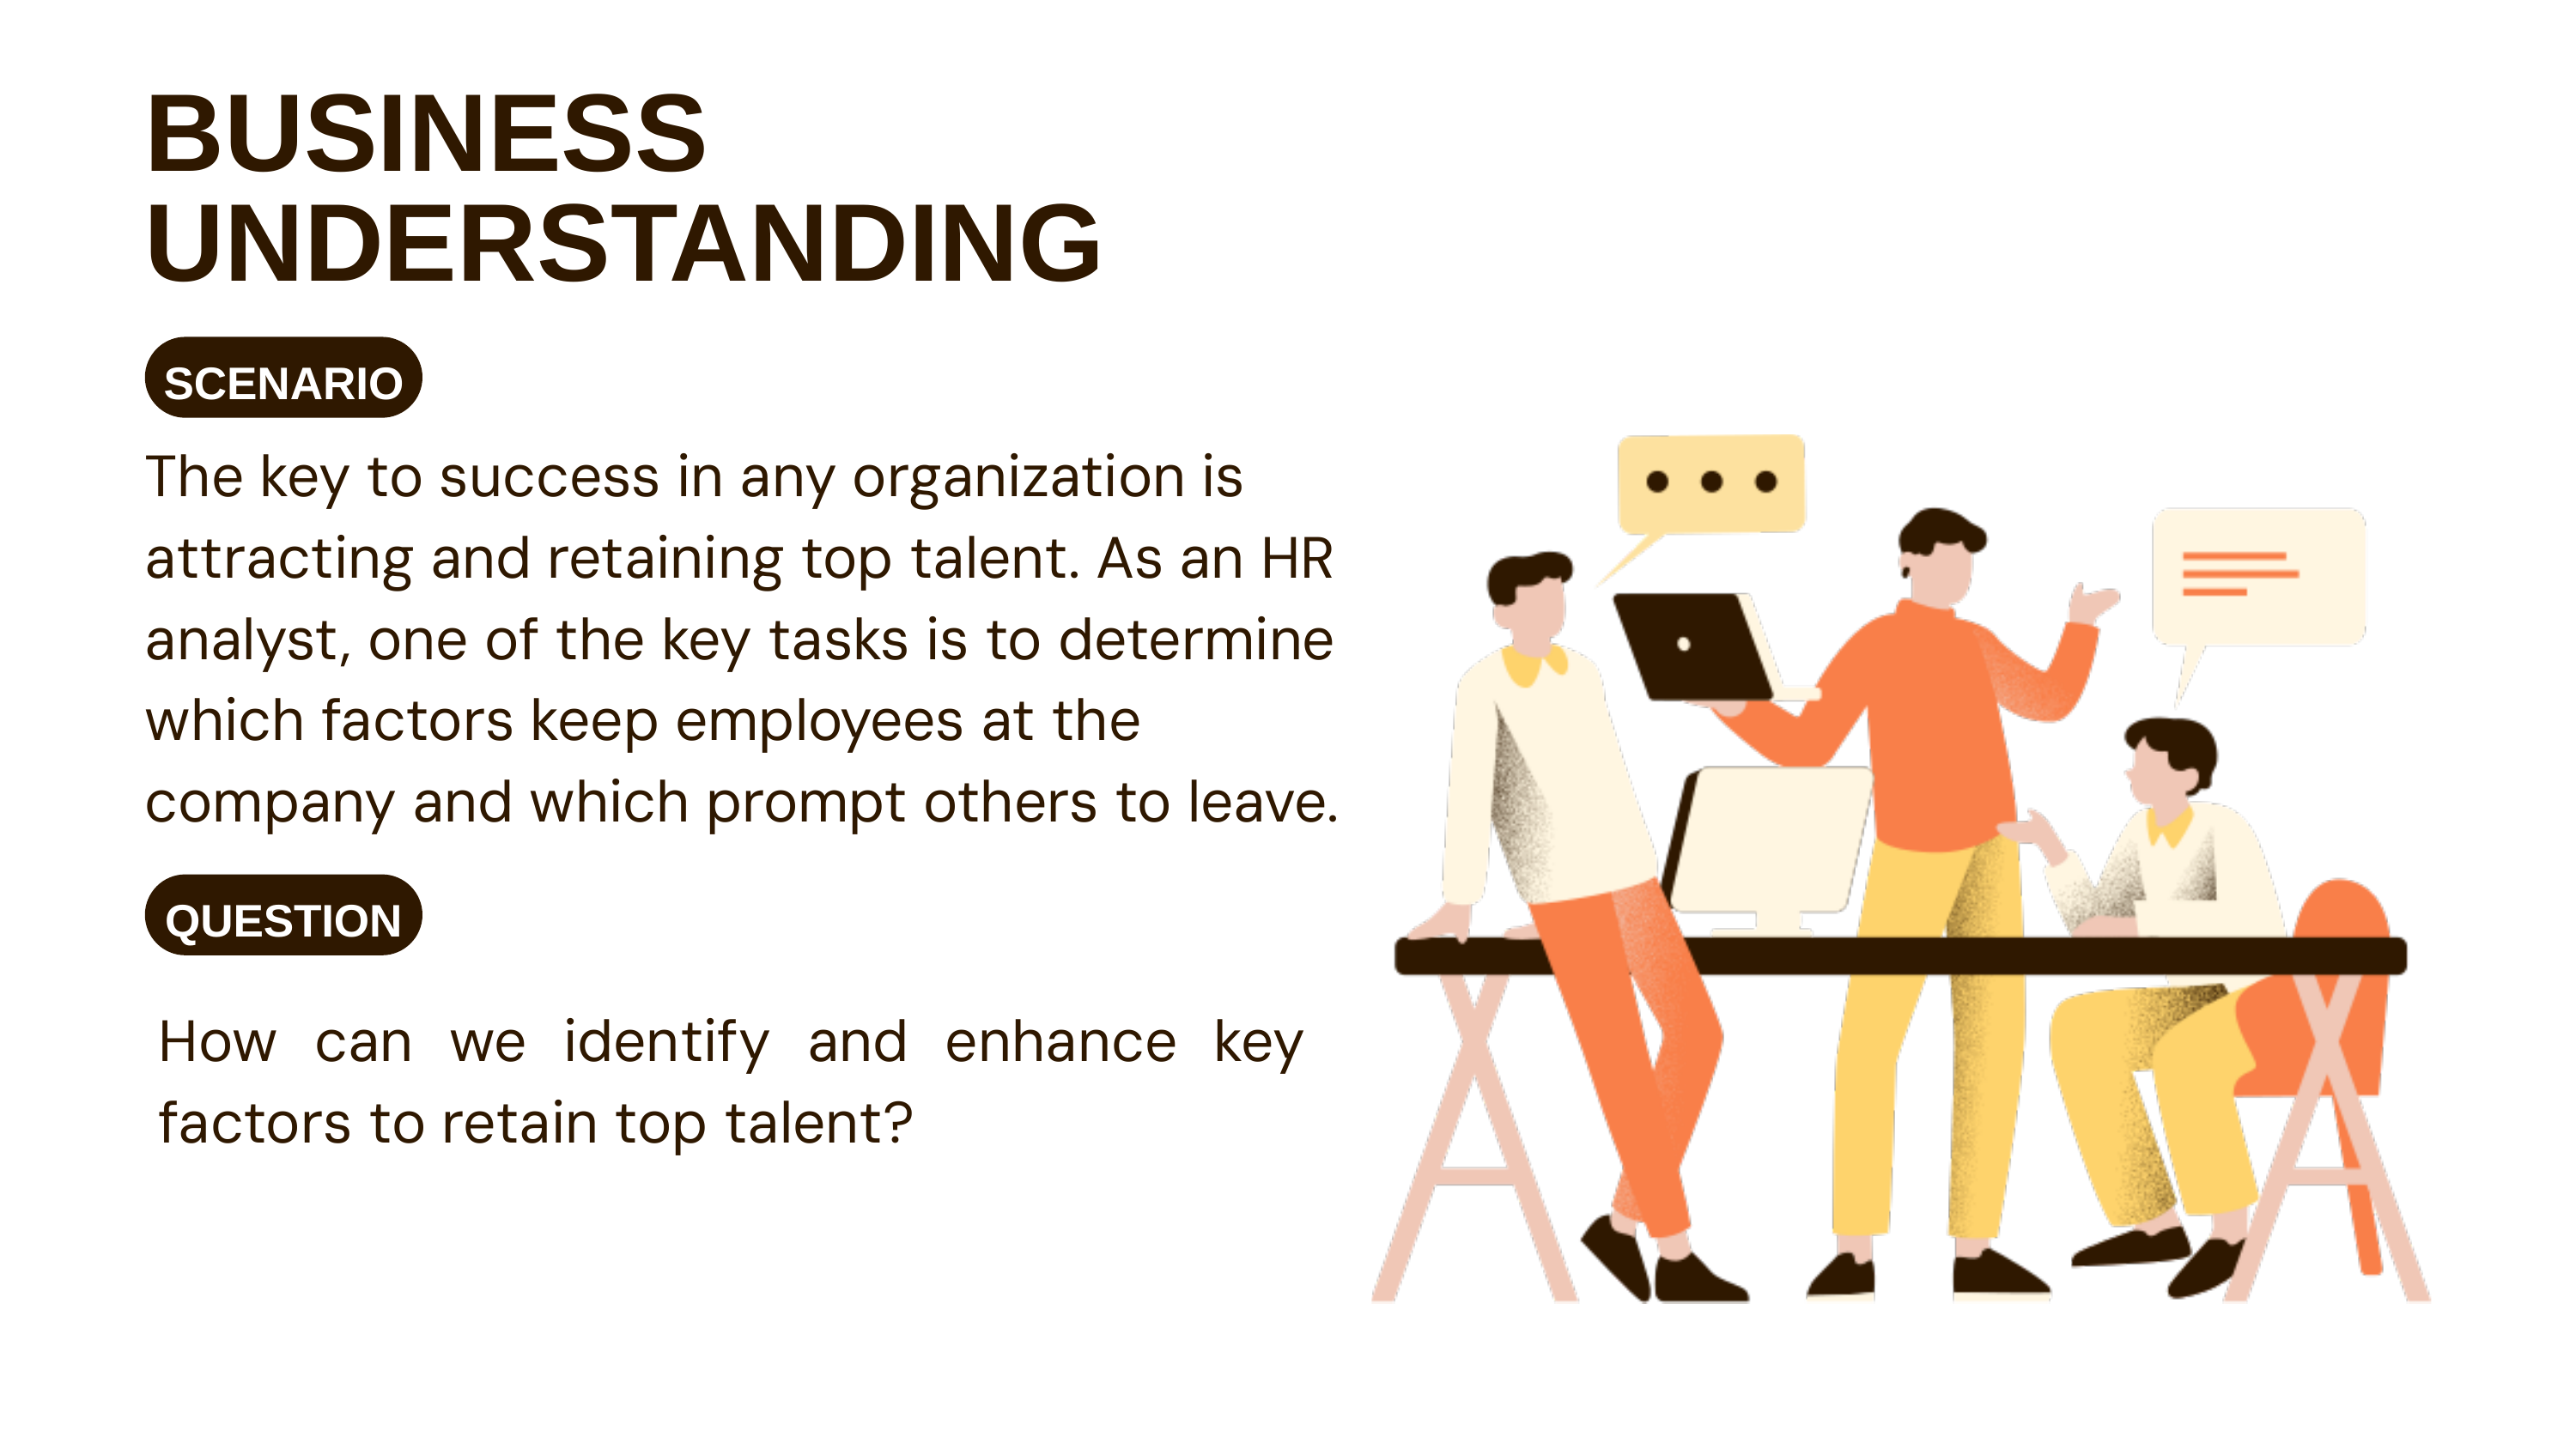

BUSINESS UNDERSTANDING

SCENARIO
The key to success in any organization is attracting and retaining top talent. As an HR analyst, one of the key tasks is to determine which factors keep employees at the company and which prompt others to leave.

QUESTION
How can we identify and enhance key factors to retain top talent?